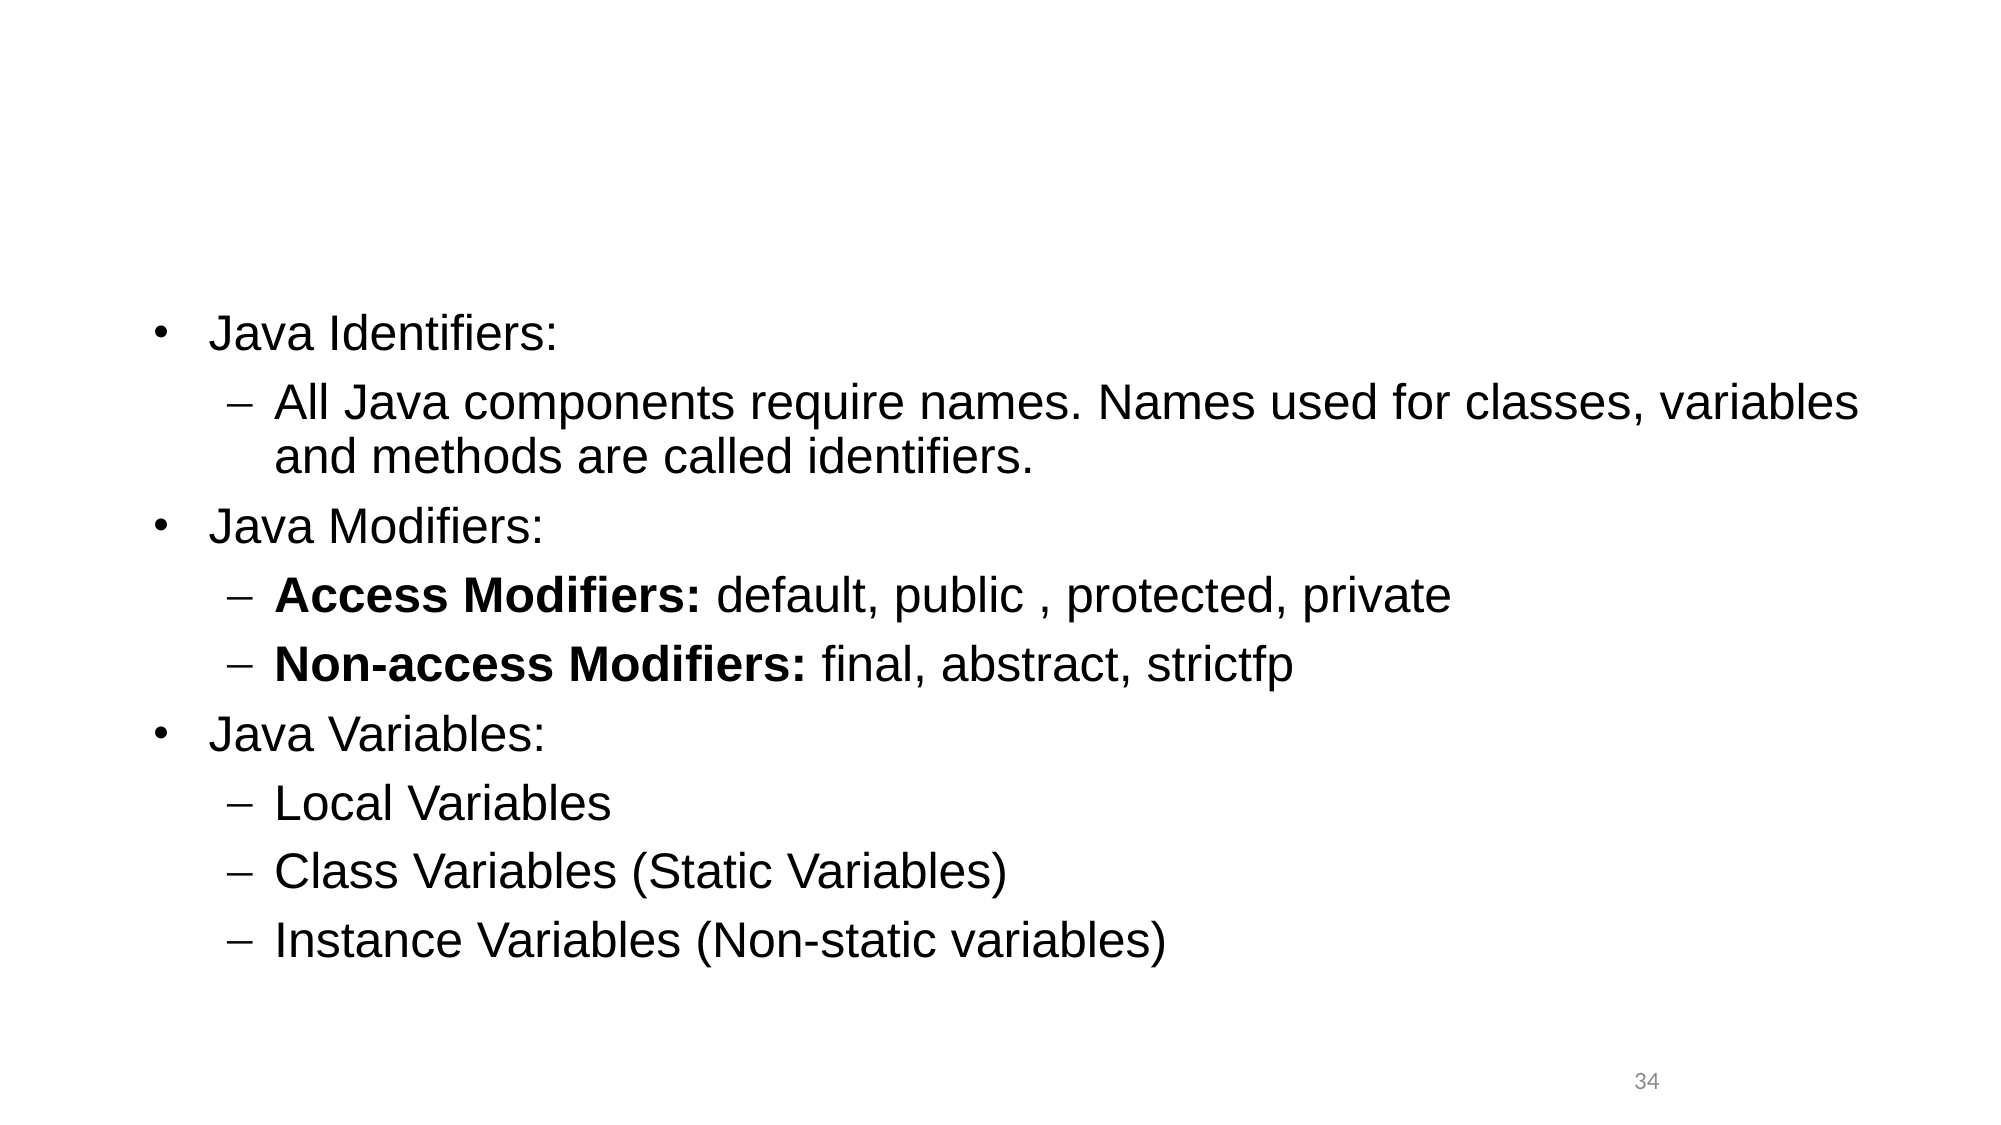

Java Identifiers:
All Java components require names. Names used for classes, variables and methods are called identifiers.
Java Modifiers:
Access Modifiers: default, public , protected, private
Non-access Modifiers: final, abstract, strictfp
Java Variables:
Local Variables
Class Variables (Static Variables)
Instance Variables (Non-static variables)

34